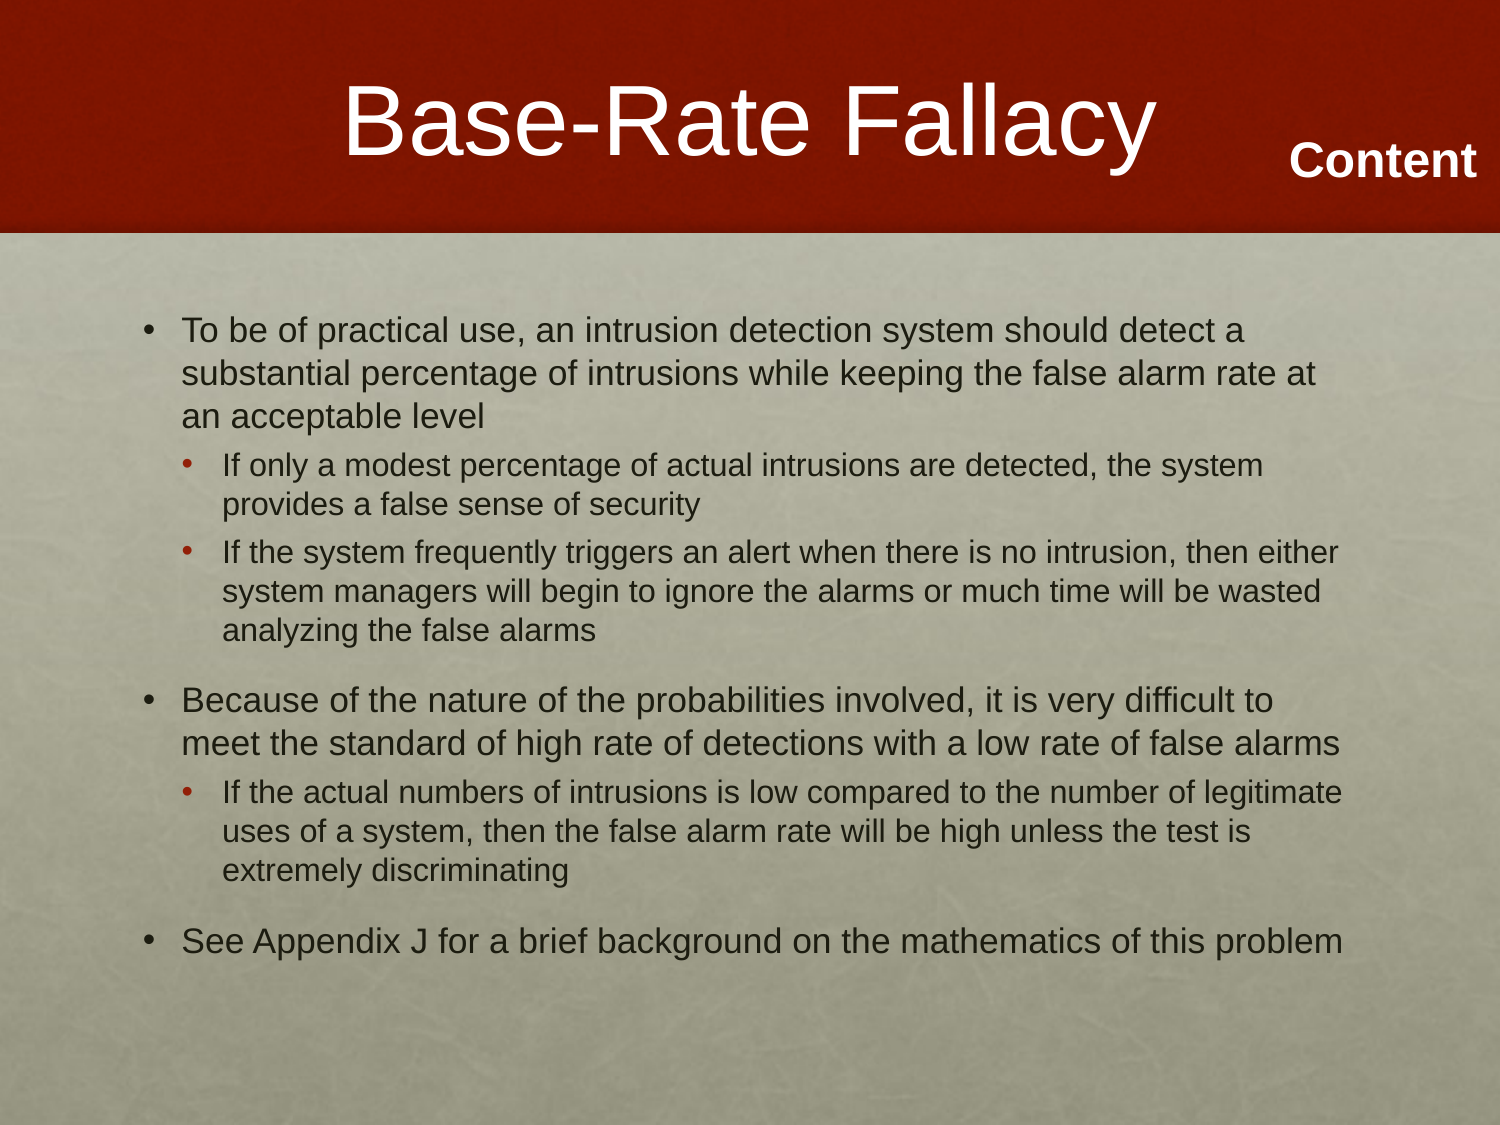

# Base-Rate Fallacy
To be of practical use, an intrusion detection system should detect a substantial percentage of intrusions while keeping the false alarm rate at an acceptable level
If only a modest percentage of actual intrusions are detected, the system provides a false sense of security
If the system frequently triggers an alert when there is no intrusion, then either system managers will begin to ignore the alarms or much time will be wasted analyzing the false alarms
Because of the nature of the probabilities involved, it is very difficult to meet the standard of high rate of detections with a low rate of false alarms
If the actual numbers of intrusions is low compared to the number of legitimate uses of a system, then the false alarm rate will be high unless the test is extremely discriminating
See Appendix J for a brief background on the mathematics of this problem